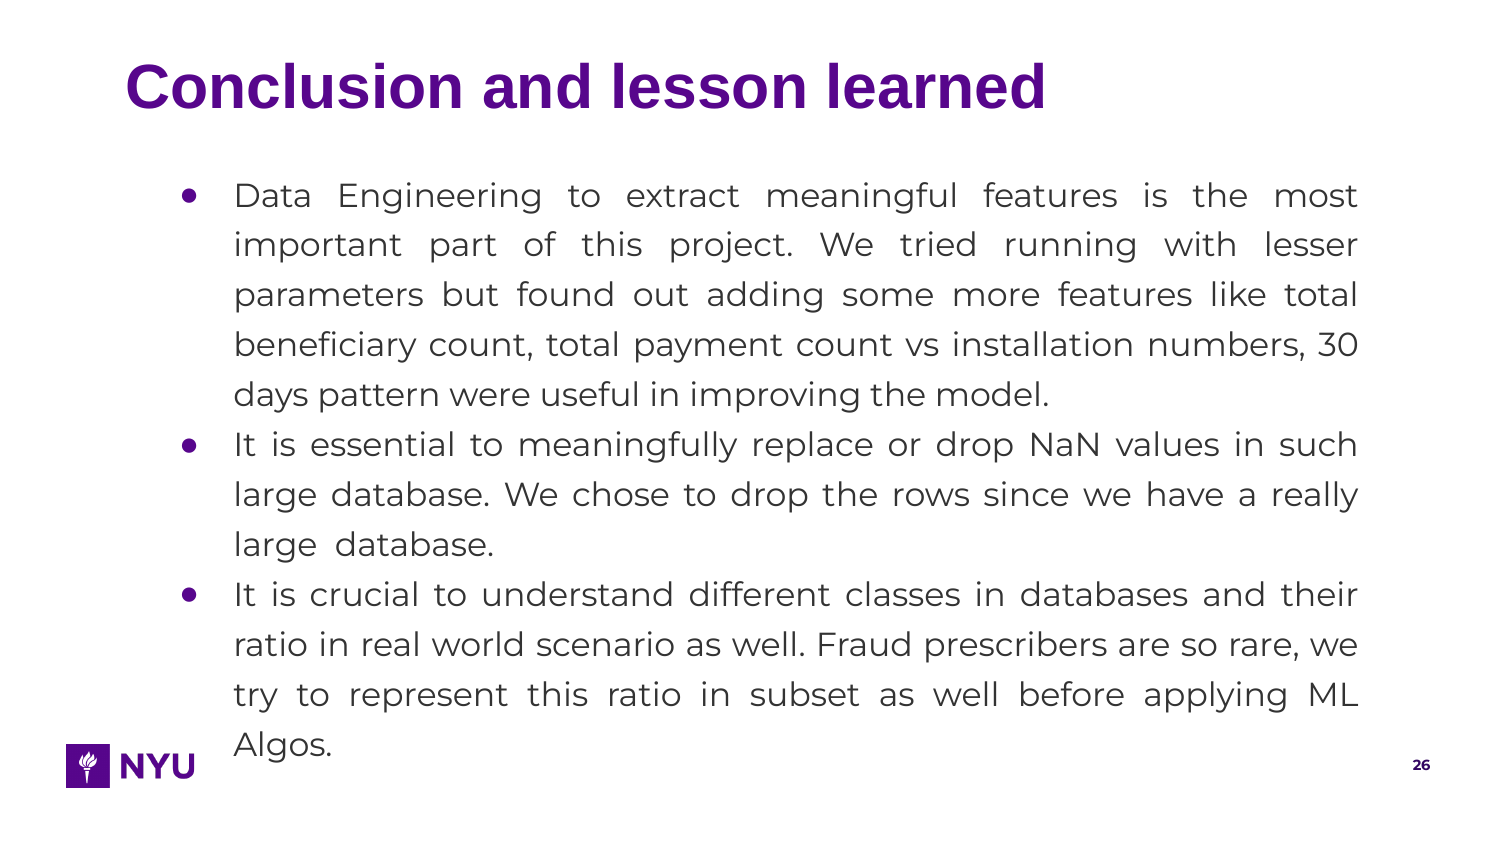

# Conclusion and lesson learned
Data Engineering to extract meaningful features is the most important part of this project. We tried running with lesser parameters but found out adding some more features like total beneficiary count, total payment count vs installation numbers, 30 days pattern were useful in improving the model.
It is essential to meaningfully replace or drop NaN values in such large database. We chose to drop the rows since we have a really large  database.
It is crucial to understand different classes in databases and their ratio in real world scenario as well. Fraud prescribers are so rare, we try to represent this ratio in subset as well before applying ML Algos.